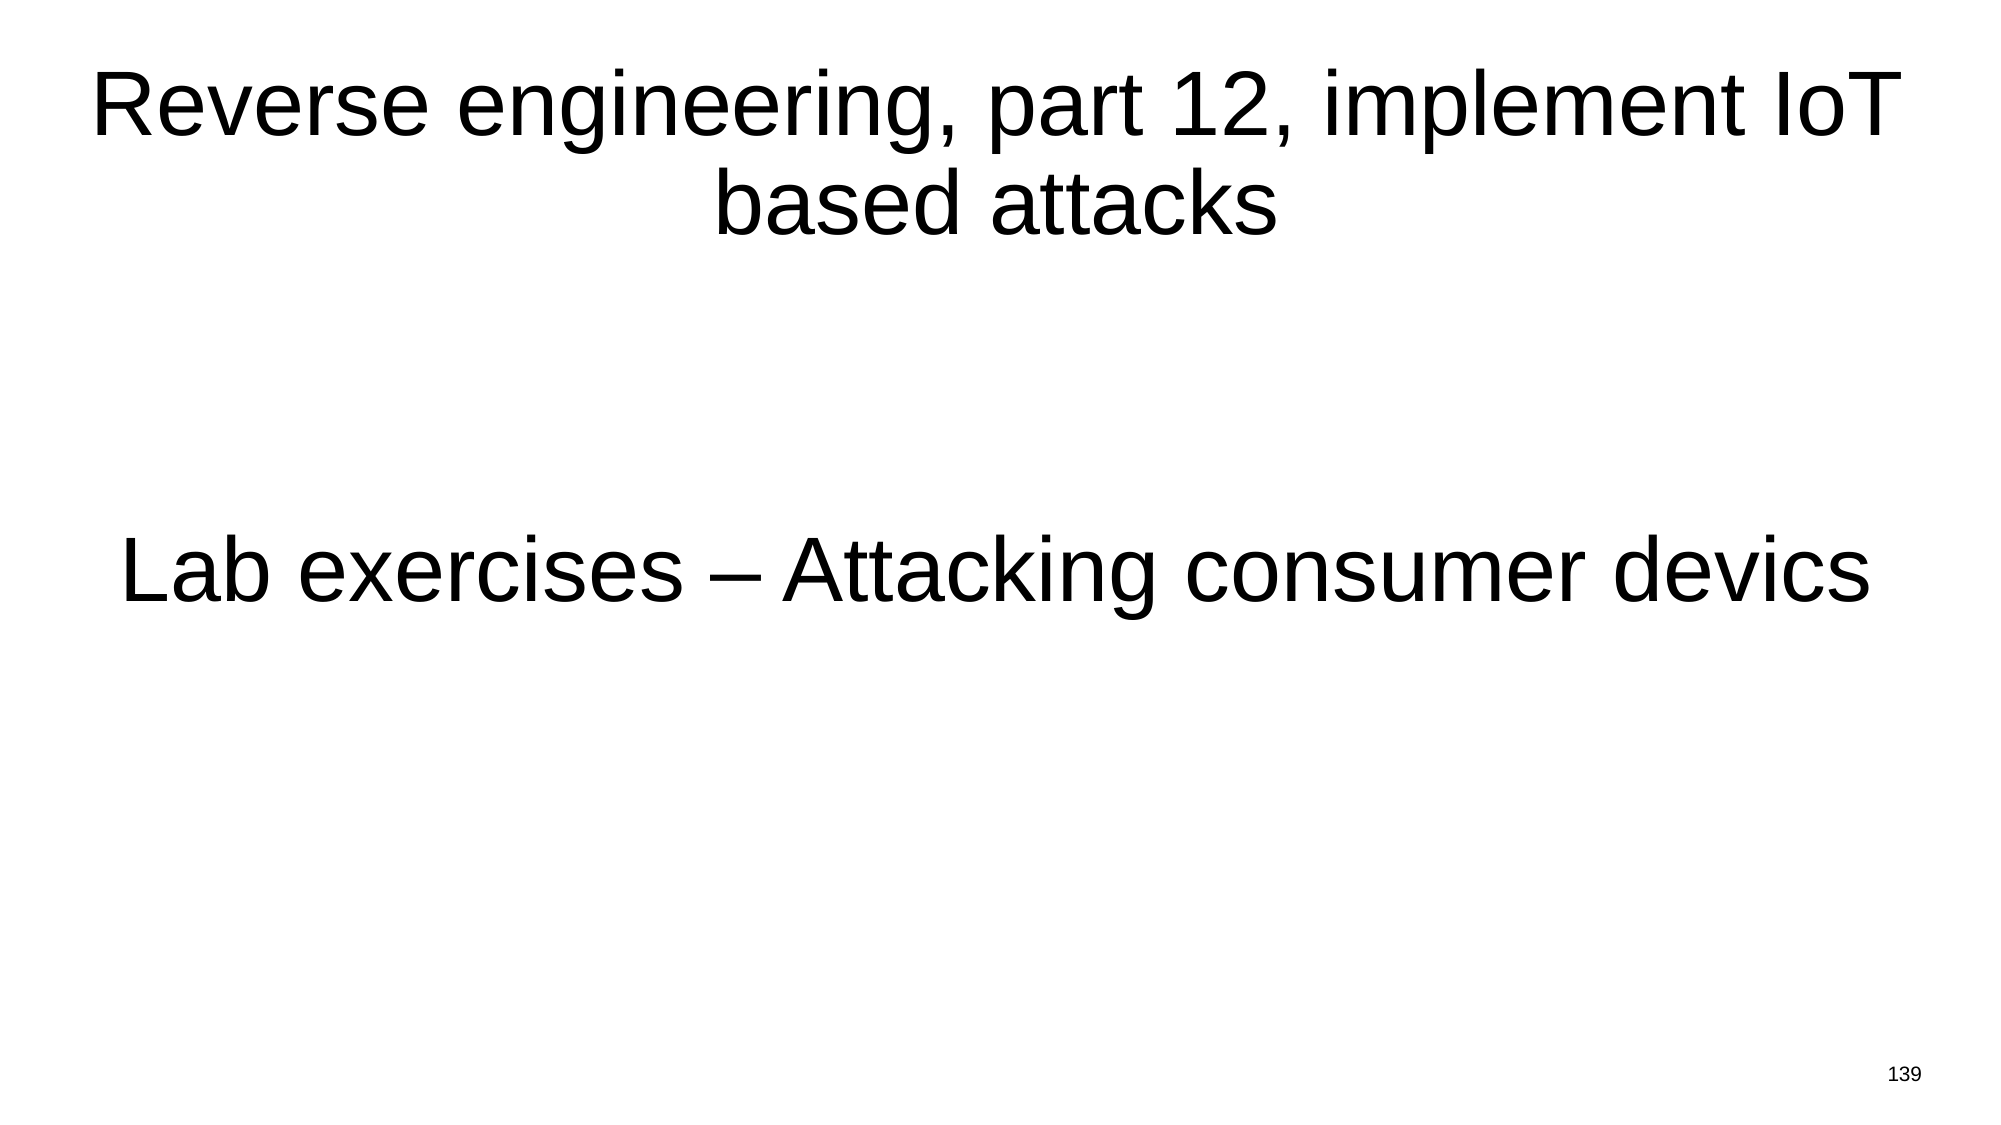

# Reverse engineering, part 12, implement IoT based attacks
Lab exercises – Attacking consumer devics

139